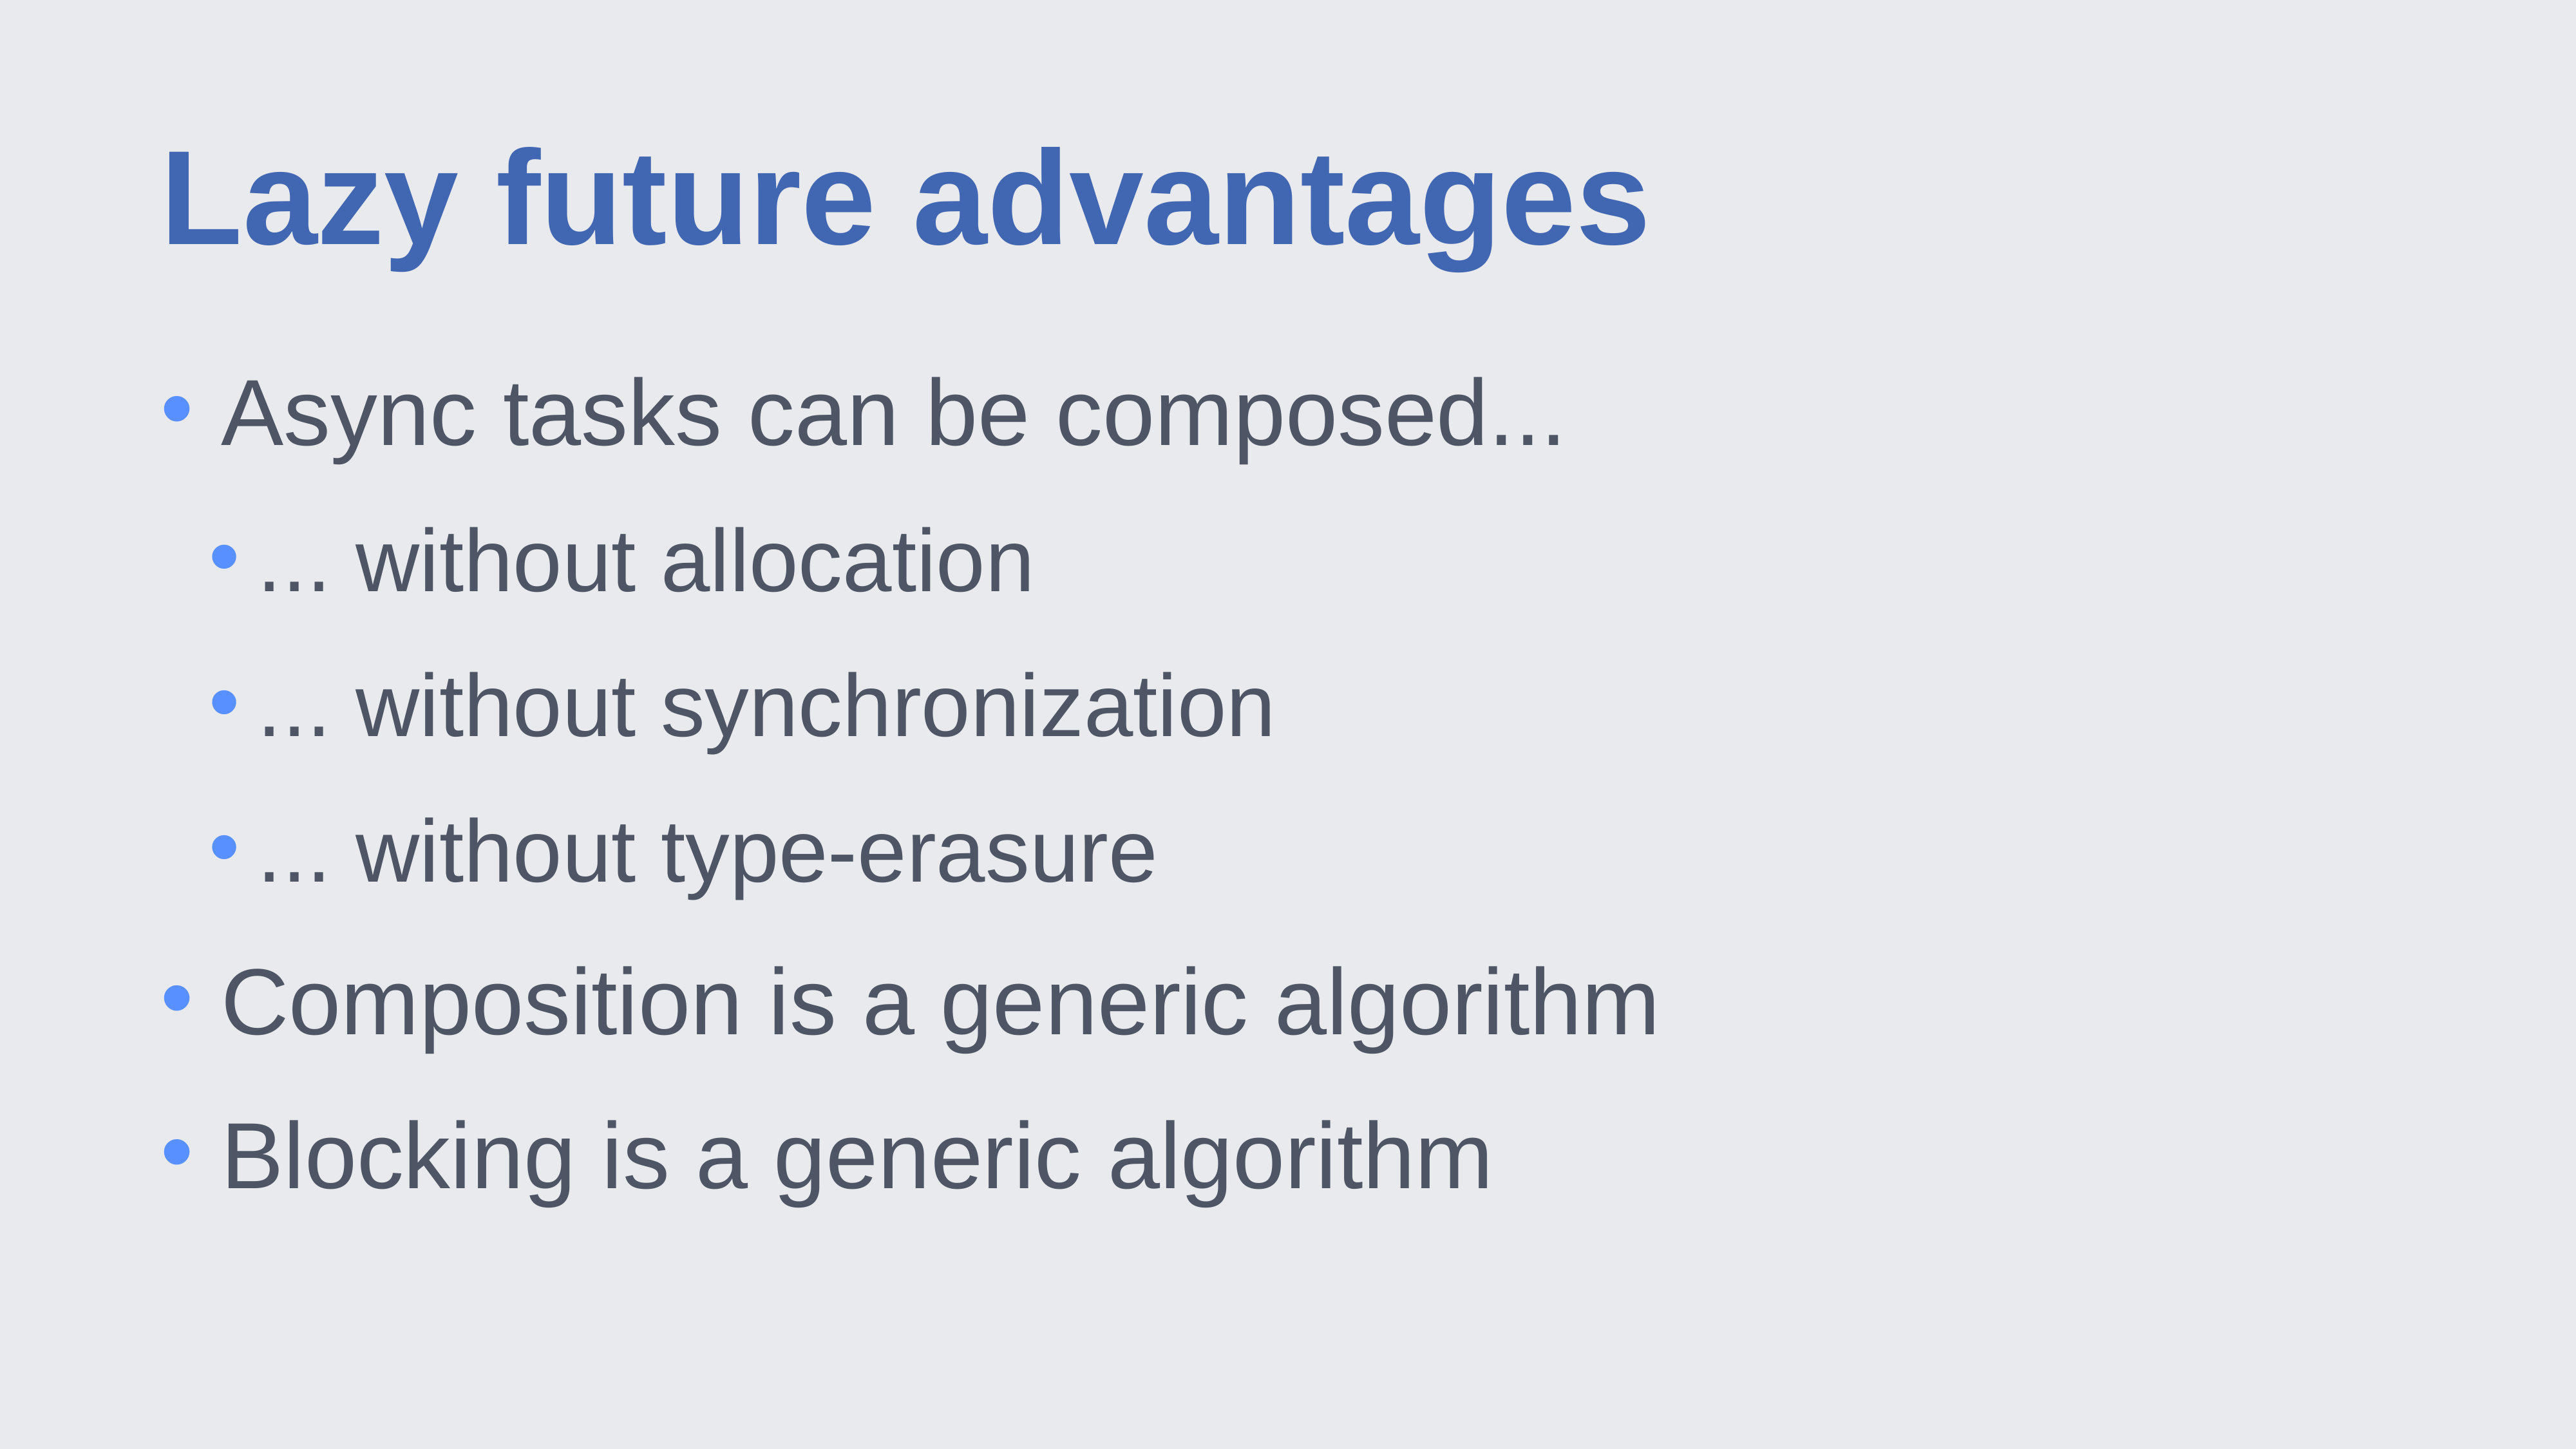

# Lazy future advantages
Async tasks can be composed...
... without allocation
... without synchronization
... without type-erasure
Composition is a generic algorithm
Blocking is a generic algorithm